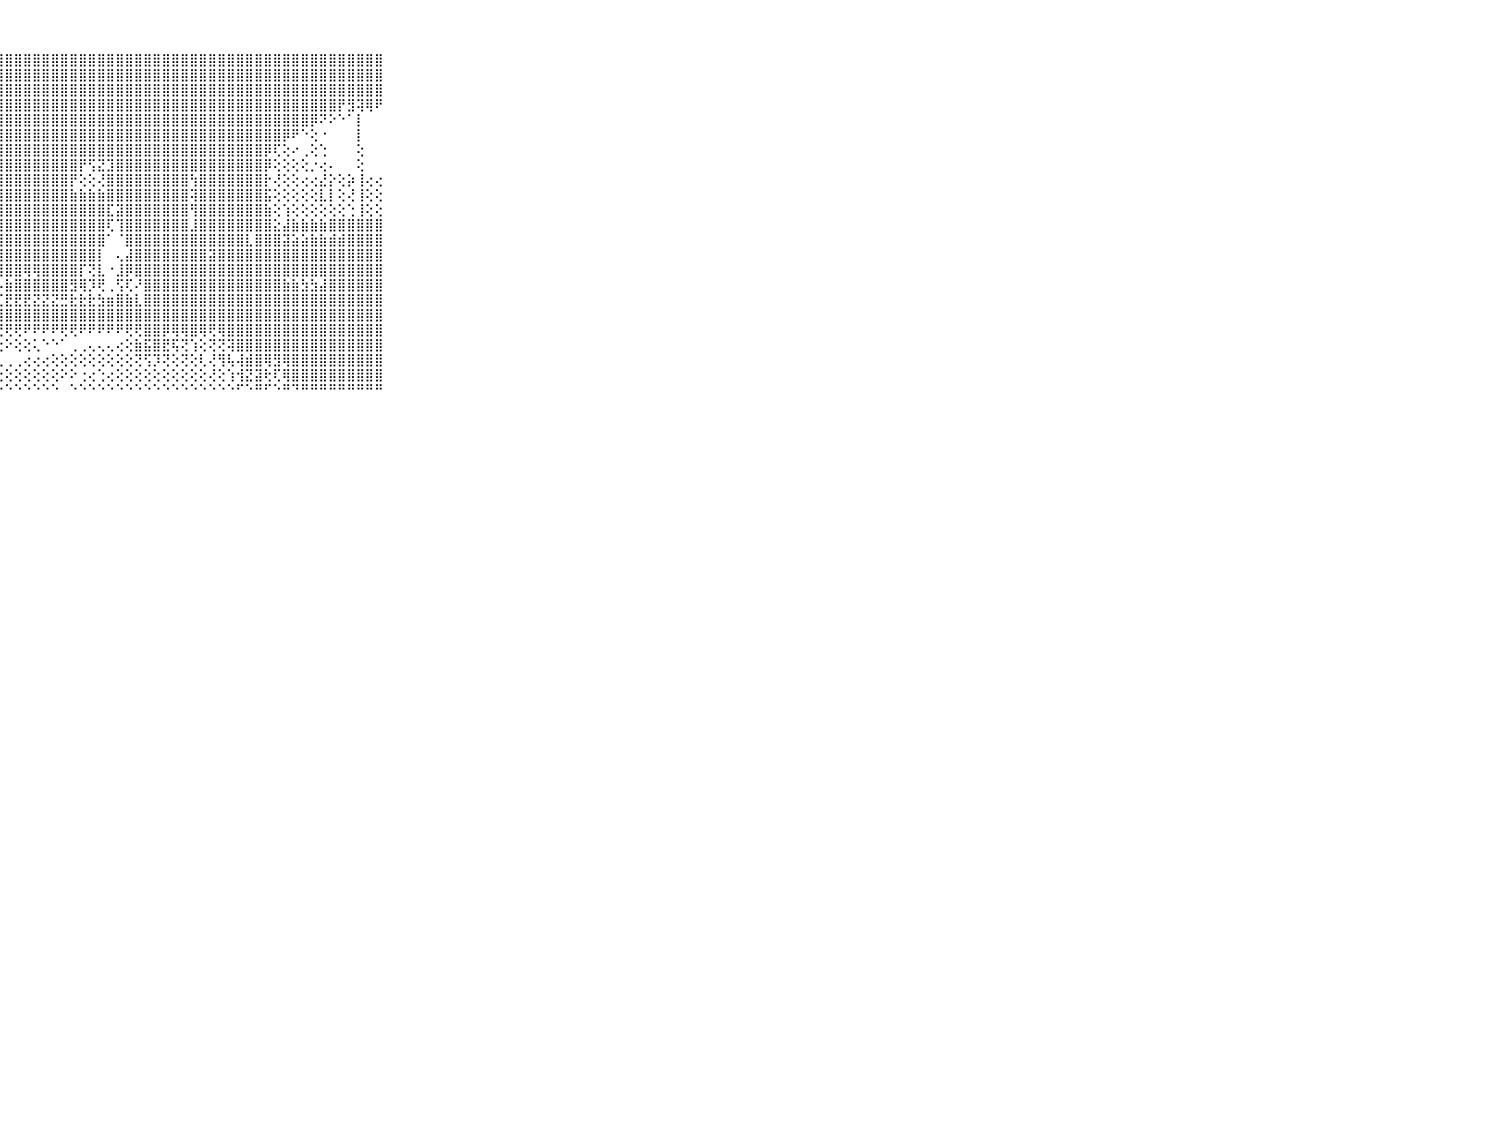

⠀⠀⠀⠀⠀⠀⠀⠀⠀⠀⠀⣿⣿⣿⣿⣿⣿⣿⣿⣿⣿⣿⣿⣿⣿⣿⣿⣿⣿⣿⣿⣿⣿⣿⣿⣿⣿⣿⣿⣿⣿⣿⣿⣿⣿⣿⣿⣿⣿⣿⣿⣿⣿⣿⣿⣿⣿⣿⣿⣿⣿⣿⣿⣿⣿⣿⣿⣿⣿⠀⠀⠀⠀⠀⠀⠀⠀⠀⠀⠀⠀
⠀⠀⠀⠀⠀⠀⠀⠀⠀⠀⠀⣿⣿⣿⣿⣿⣿⣿⣿⣿⣿⣿⣿⣿⣿⣿⣿⣿⣿⣿⣿⣿⣿⣿⣿⣿⣿⣿⣿⣿⣿⣿⣿⣿⣿⣿⣿⣿⣿⣿⣿⣿⣿⣿⣿⣿⣿⣿⣿⣿⣿⣿⣿⣿⣿⣿⣿⣿⣿⠀⠀⠀⠀⠀⠀⠀⠀⠀⠀⠀⠀
⠀⠀⠀⠀⠀⠀⠀⠀⠀⠀⠀⣿⣿⣿⣿⣿⣿⣿⣿⣿⣿⣿⣿⣿⣿⣿⣿⣿⣿⣿⣿⣿⣿⣿⣿⣿⣿⣿⣿⣿⣿⣿⣿⣿⣿⣿⣿⣿⣿⣿⣿⣿⣿⣿⣿⣿⣿⣿⣿⣿⣿⣿⣿⣿⣿⣿⣿⣿⣿⠀⠀⠀⠀⠀⠀⠀⠀⠀⠀⠀⠀
⠀⠀⠀⠀⠀⠀⠀⠀⠀⠀⠀⣿⣿⣿⣿⣿⣿⣿⣿⣿⣿⣿⣿⣿⣿⣿⣿⣿⣿⣿⣿⣿⣿⣿⣿⣿⣿⣿⣿⣿⣿⣿⣿⣿⣿⣿⣿⣿⣿⣿⣿⣿⣿⣿⣿⣿⣿⣿⣿⣿⣿⣿⣿⣿⡟⣻⢽⢿⠟⠀⠀⠀⠀⠀⠀⠀⠀⠀⠀⠀⠀
⠀⠀⠀⠀⠀⠀⠀⠀⠀⠀⠀⣿⣿⣿⣿⣿⣿⣿⣿⣿⣿⣿⣿⣿⣿⣿⣿⣿⣿⣿⣿⣿⣿⣿⣿⣿⣿⣿⣿⣿⣿⣿⣿⣿⣿⣿⣿⣿⣿⣿⣿⣿⣿⣿⣿⣿⣿⣿⣿⣿⣿⡿⠝⠕⠑⠁⡇⠀⠀⠀⠀⠀⠀⠀⠀⠀⠀⠀⠀⠀⠀
⠀⠀⠀⠀⠀⠀⠀⠀⠀⠀⠀⣿⣿⣿⣿⣿⣿⣿⣿⣿⣿⣿⣿⣿⣿⣿⣿⣿⣿⣿⣿⣿⣿⣿⣿⣿⣿⣿⣿⣿⣿⣿⣿⣿⣿⣿⣿⣿⣿⣿⣿⣿⣿⣿⣿⣿⣿⣿⡿⠟⠑⢕⠐⠀⠀⠀⡇⠀⠀⠀⠀⠀⠀⠀⠀⠀⠀⠀⠀⠀⠀
⠀⠀⠀⠀⠀⠀⠀⠀⠀⠀⠀⣿⣿⣿⣿⣿⣿⣿⣿⣿⣿⡟⢟⡻⢿⣿⣿⣿⣿⣿⣿⣿⣿⣿⣿⣿⣿⣿⣿⣿⣿⣿⣿⣿⣿⣿⣿⣿⣿⣿⣿⣿⣿⣿⣿⣿⡿⢏⢕⠔⢀⢕⢑⠀⠀⠀⢕⠀⠀⠀⠀⠀⠀⠀⠀⠀⠀⠀⠀⠀⠀
⠀⠀⠀⠀⠀⠀⠀⠀⠀⠀⠀⣿⣿⣿⣿⣿⡿⢏⢕⢕⢕⢜⢝⢾⣷⡟⢿⣿⣿⣿⣿⣿⣿⣿⣿⣿⡟⢫⣝⣹⣿⣿⣿⣿⣿⣿⣿⣿⣿⣿⣿⣿⣿⣿⣿⣿⡿⢕⢕⢕⢕⡐⢔⠄⠀⠀⢕⠀⠀⠀⠀⠀⠀⠀⠀⠀⠀⠀⠀⠀⠀
⠀⠀⠀⠀⠀⠀⠀⠀⠀⠀⠀⣿⣿⣿⣿⣿⣧⣷⣵⣕⣵⣕⡕⢕⣻⣿⣽⣿⣿⣿⣿⣿⣿⣿⣿⡟⢕⢕⢜⣿⣿⣿⣿⣿⣿⣿⣿⣿⢳⣿⣿⣿⣿⣿⣿⣿⡗⢜⢕⢕⢔⢔⣜⡕⢕⡵⢸⢔⢔⠀⠀⠀⠀⠀⠀⠀⠀⠀⠀⠀⠀
⠀⠀⠀⠀⠀⠀⠀⠀⠀⠀⠀⣿⣿⣿⣿⣿⣿⣿⣿⣿⣿⣿⣿⣿⣿⣿⣯⣾⣿⣿⣿⣿⣿⣿⣿⣷⣷⣷⣷⣿⣿⣿⣿⣿⣿⣿⣿⣿⢽⣿⣿⣿⣿⣿⣿⣿⣯⢕⢕⢕⢕⢕⣇⡇⢕⢜⢸⢕⢕⠀⠀⠀⠀⠀⠀⠀⠀⠀⠀⠀⠀
⠀⠀⠀⠀⠀⠀⠀⠀⠀⠀⠀⣿⣿⣿⣿⣿⣿⣿⣿⣿⣿⣿⣿⣿⣿⣿⣿⣿⣿⣿⣿⣿⣿⣿⣿⣿⣿⣿⣿⣏⣽⣿⣿⣿⣿⣿⣿⣿⢻⣿⣿⣿⣿⣿⣿⣿⣷⢕⢱⢕⢕⢕⢕⢕⢕⢑⢸⢕⢕⠀⠀⠀⠀⠀⠀⠀⠀⠀⠀⠀⠀
⠀⠀⠀⠀⠀⠀⠀⠀⠀⠀⠀⣿⣿⣿⣿⣿⣿⣿⣿⣿⣿⣿⣿⣿⣿⣿⡿⣹⣿⣿⣿⣿⣿⣿⣿⣿⣿⣿⣿⢏⢹⣿⣿⣿⣿⣿⣿⣿⣸⣿⣿⣿⣿⣿⣿⣿⣿⣕⣼⣷⣷⣷⣷⣿⣿⣿⣿⣿⣿⠀⠀⠀⠀⠀⠀⠀⠀⠀⠀⠀⠀
⠀⠀⠀⠀⠀⠀⠀⠀⠀⠀⠀⣿⣿⣿⣿⣿⣿⣿⣿⣿⣿⣿⣿⣿⣿⣿⣿⢸⣿⣿⣿⣿⣿⣿⣿⣿⣿⣿⣿⠁⠈⣿⣿⣿⣿⣿⣿⣿⣿⣿⣿⣿⣿⣿⣇⣿⣿⣿⣽⣵⣵⣷⣷⣾⣾⣿⣿⣿⣿⠀⠀⠀⠀⠀⠀⠀⠀⠀⠀⠀⠀
⠀⠀⠀⠀⠀⠀⠀⠀⠀⠀⠀⣿⣿⣿⣿⣿⣿⣿⣿⣿⣿⣿⣿⣿⣿⣿⡯⣼⣿⣿⣿⣿⣿⣿⣿⣿⣿⣿⡇⠀⢄⣼⣿⣿⣿⣿⣿⣿⣿⣿⣽⣿⣿⣿⣿⣿⣿⣿⣿⣿⣿⣿⣿⣿⣿⣿⣿⣿⣿⠀⠀⠀⠀⠀⠀⠀⠀⠀⠀⠀⠀
⠀⠀⠀⠀⠀⠀⠀⠀⠀⠀⠀⣿⣿⣿⣿⣿⣿⣿⣿⣿⣿⣿⣿⣿⣿⣿⣏⣸⣿⣿⢿⢿⣿⣿⣿⣿⡏⢝⣇⠐⣸⡿⣿⣿⣿⣿⣿⣿⣿⣿⣿⣿⣿⣿⣿⣿⣿⣿⣿⣿⣿⣿⣿⣿⣿⣿⣿⣿⣿⠀⠀⠀⠀⠀⠀⠀⠀⠀⠀⠀⠀
⠀⠀⠀⠀⠀⠀⠀⠀⠀⠀⠀⣿⣿⣿⣿⣿⣿⣿⡿⢿⢿⣟⣟⣿⣽⣽⣿⡧⣷⣿⣿⣿⣿⣿⣿⣻⢿⡹⢟⢀⢫⢏⠜⣿⣿⣿⣿⣿⣿⣿⣿⣿⣿⣿⣿⣿⣿⣿⣷⣷⣳⣳⣼⣿⣿⣿⣿⣿⣿⠀⠀⠀⠀⠀⠀⠀⠀⠀⠀⠀⠀
⠀⠀⠀⠀⠀⠀⠀⠀⠀⠀⠀⢟⢝⢹⢝⣕⣕⣷⣷⣷⣾⣿⣿⣿⣿⣿⣿⣏⣟⣟⣟⣝⣝⣝⣛⣗⣗⣗⣳⣶⣿⣷⣇⣿⣿⣿⣿⣿⣿⣿⣿⣿⣿⣿⣿⣿⣿⣿⣿⣿⣿⣿⣿⣿⣿⣿⣿⣿⣿⠀⠀⠀⠀⠀⠀⠀⠀⠀⠀⠀⠀
⠀⠀⠀⠀⠀⠀⠀⠀⠀⠀⠀⢿⣿⣿⣿⣿⣿⣿⣿⣿⣿⣿⣿⣿⣿⣿⣿⣿⣿⣿⣿⣿⣿⣿⣿⣿⣿⣿⣿⣿⣿⣿⣿⣿⣿⣿⣿⣿⣿⣿⣿⣿⣿⣿⣿⣿⣿⣿⣿⣿⣿⣿⣿⣿⣿⣿⣿⣿⣿⠀⠀⠀⠀⠀⠀⠀⠀⠀⠀⠀⠀
⠀⠀⠀⠀⠀⠀⠀⠀⠀⠀⠀⠝⠝⠝⠛⢛⠝⢟⢟⢟⢟⢟⢟⢟⢟⢟⢟⢟⢟⢟⠟⠟⠟⠟⢟⢟⠟⠟⠟⠟⠟⢟⢟⣿⣿⡿⢿⢿⣿⢿⢟⢿⣿⣿⣿⣿⣿⣿⣿⣿⣿⣿⣿⣿⣿⣿⣿⣿⣿⠀⠀⠀⠀⠀⠀⠀⠀⠀⠀⠀⠀
⠀⠀⠀⠀⠀⠀⠀⠀⠀⠀⠀⠀⠀⠀⠀⠄⠐⠕⠕⠕⢕⠕⠑⢑⢕⢕⢕⢕⠕⢕⢕⢅⠑⠑⠁⢀⢀⢄⢄⢄⢔⢕⣷⣯⣿⣟⢯⢝⢱⢕⢝⢝⢽⣿⣿⣿⣿⣿⣿⣿⣿⣿⣿⣿⣿⣿⣿⣿⣿⠀⠀⠀⠀⠀⠀⠀⠀⠀⠀⠀⠀
⠀⠀⠀⠀⠀⠀⠀⠀⠀⠀⠀⠀⠀⠀⠀⠀⠀⠀⠀⠀⠀⠀⠀⠀⠁⠀⢁⢀⢀⢀⢔⢔⢔⢕⢕⢕⢕⢕⢕⢕⢕⢕⢝⢫⡹⢝⢕⢝⢕⢇⢜⢻⢧⢼⣾⣿⢿⣻⢿⣿⣿⣿⣿⣿⣿⣿⣿⣿⣿⠀⠀⠀⠀⠀⠀⠀⠀⠀⠀⠀⠀
⠀⠀⠀⠀⠀⠀⠀⠀⠀⠀⠀⠀⠀⠀⠀⠀⠀⠀⠀⢀⢀⠀⢄⢔⢕⢕⢕⢕⢕⢕⢕⢕⢕⢕⠕⠕⢐⢔⢑⢔⢕⢕⢕⢕⢕⢕⢕⢕⢕⢕⢜⢕⢱⢺⣝⣽⢗⢏⢿⣿⣿⣿⣿⣿⣿⣿⣿⣿⣿⠀⠀⠀⠀⠀⠀⠀⠀⠀⠀⠀⠀
⠀⠀⠀⠀⠀⠀⠀⠀⠀⠀⠀⠀⠀⠀⠀⠀⠀⠀⠀⠀⠀⠑⠑⠑⠑⠑⠑⠑⠑⠑⠑⠑⠑⠑⠀⠑⠑⠑⠑⠑⠑⠑⠑⠑⠑⠑⠑⠑⠑⠑⠑⠑⠑⠋⠑⠛⠋⠑⠛⠙⠛⠛⠛⠛⠛⠛⠛⠛⠛⠀⠀⠀⠀⠀⠀⠀⠀⠀⠀⠀⠀